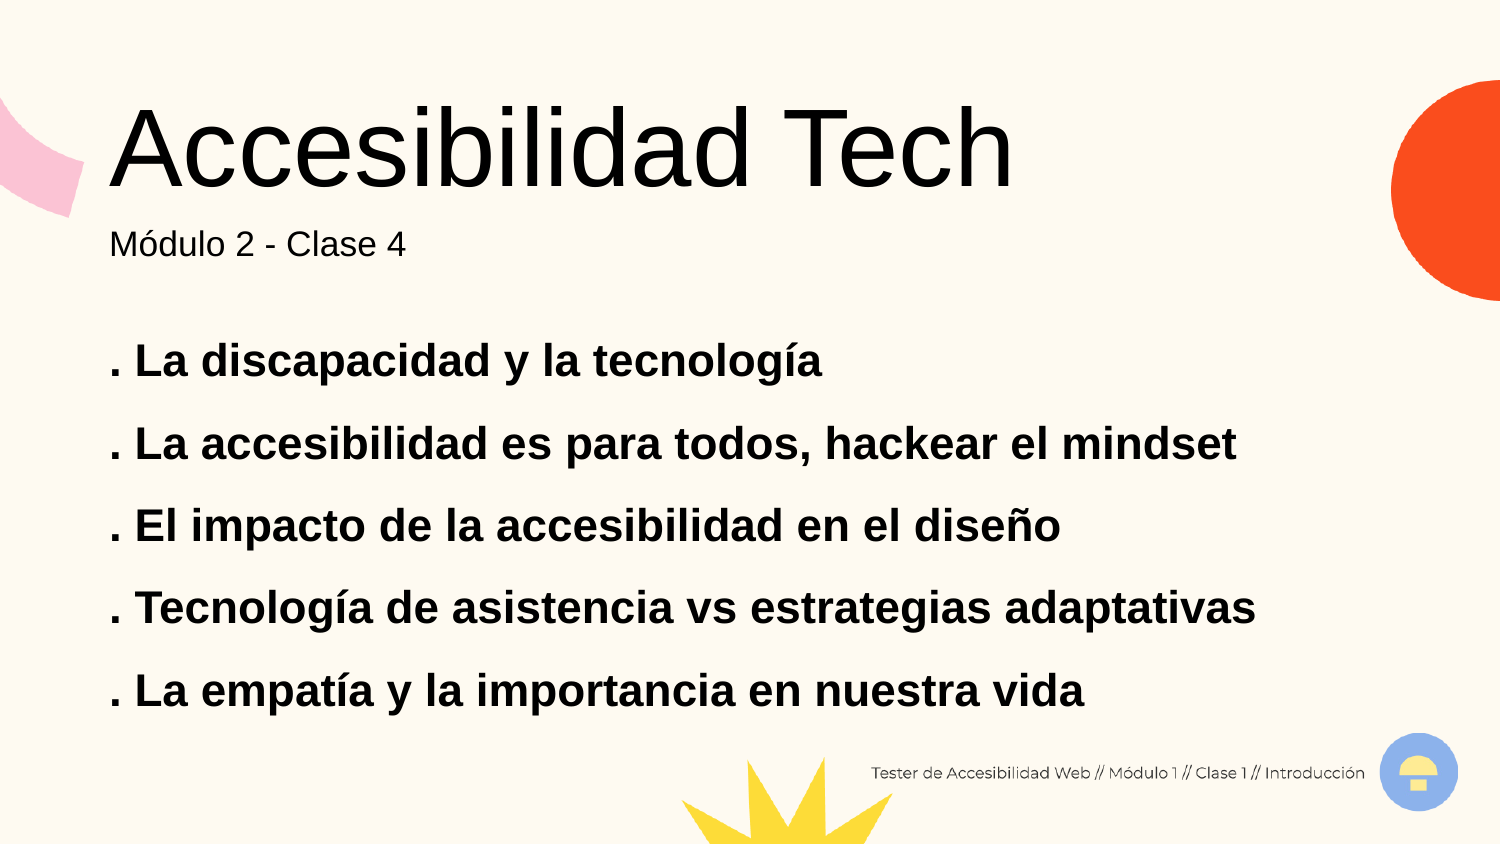

Accesibilidad Tech
Módulo 2 - Clase 4
. La discapacidad y la tecnología
. La accesibilidad es para todos, hackear el mindset
. El impacto de la accesibilidad en el diseño
. Tecnología de asistencia vs estrategias adaptativas
. La empatía y la importancia en nuestra vida